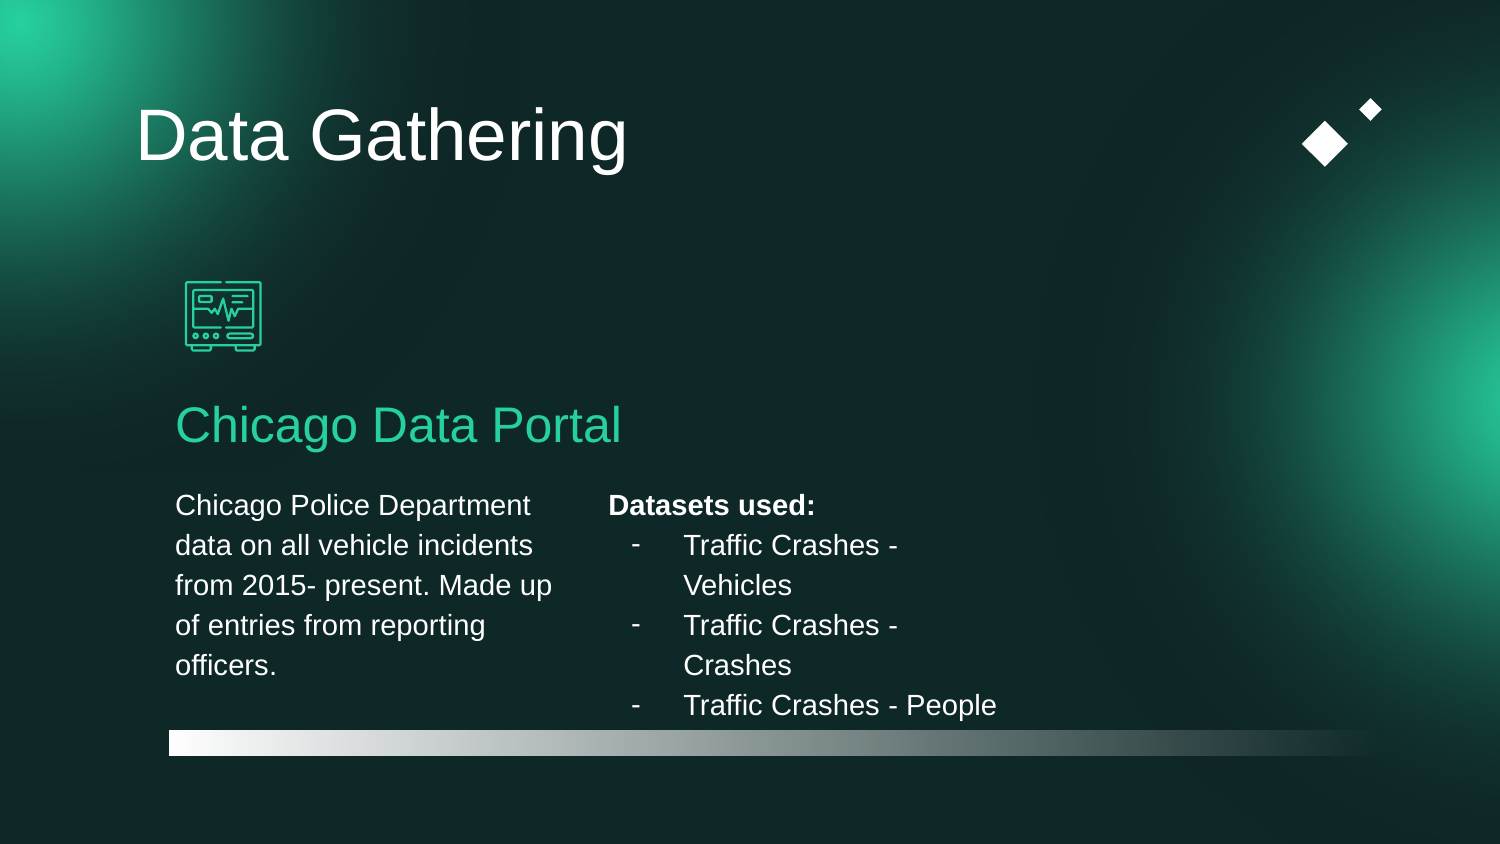

# Data Gathering

Chicago Data Portal
Chicago Police Department data on all vehicle incidents from 2015- present. Made up of entries from reporting officers.
Datasets used:
Traffic Crashes - Vehicles
Traffic Crashes - Crashes
Traffic Crashes - People